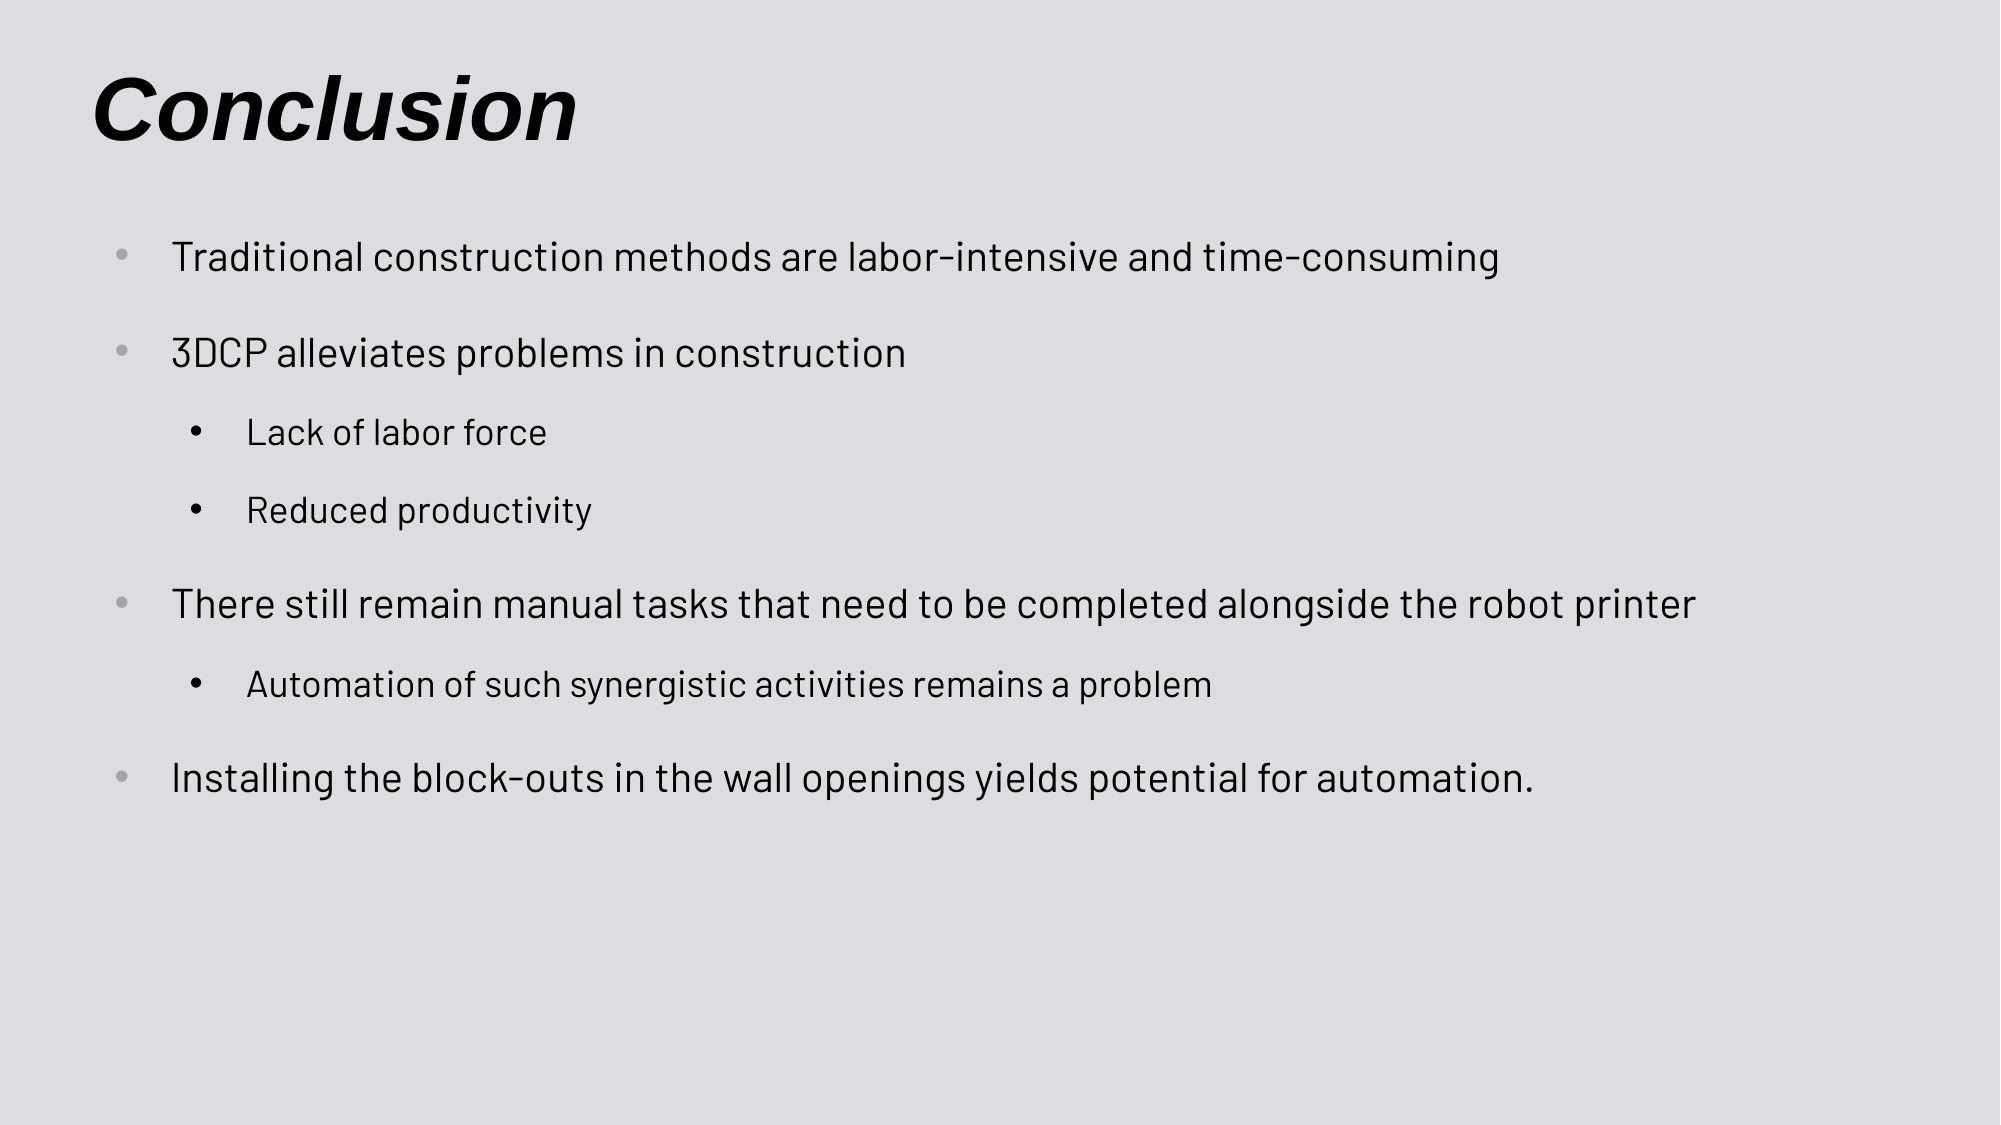

# Conclusion
Traditional construction methods are labor-intensive and time-consuming
3DCP alleviates problems in construction
Lack of labor force
Reduced productivity
There still remain manual tasks that need to be completed alongside the robot printer
Automation of such synergistic activities remains a problem
Installing the block-outs in the wall openings yields potential for automation.